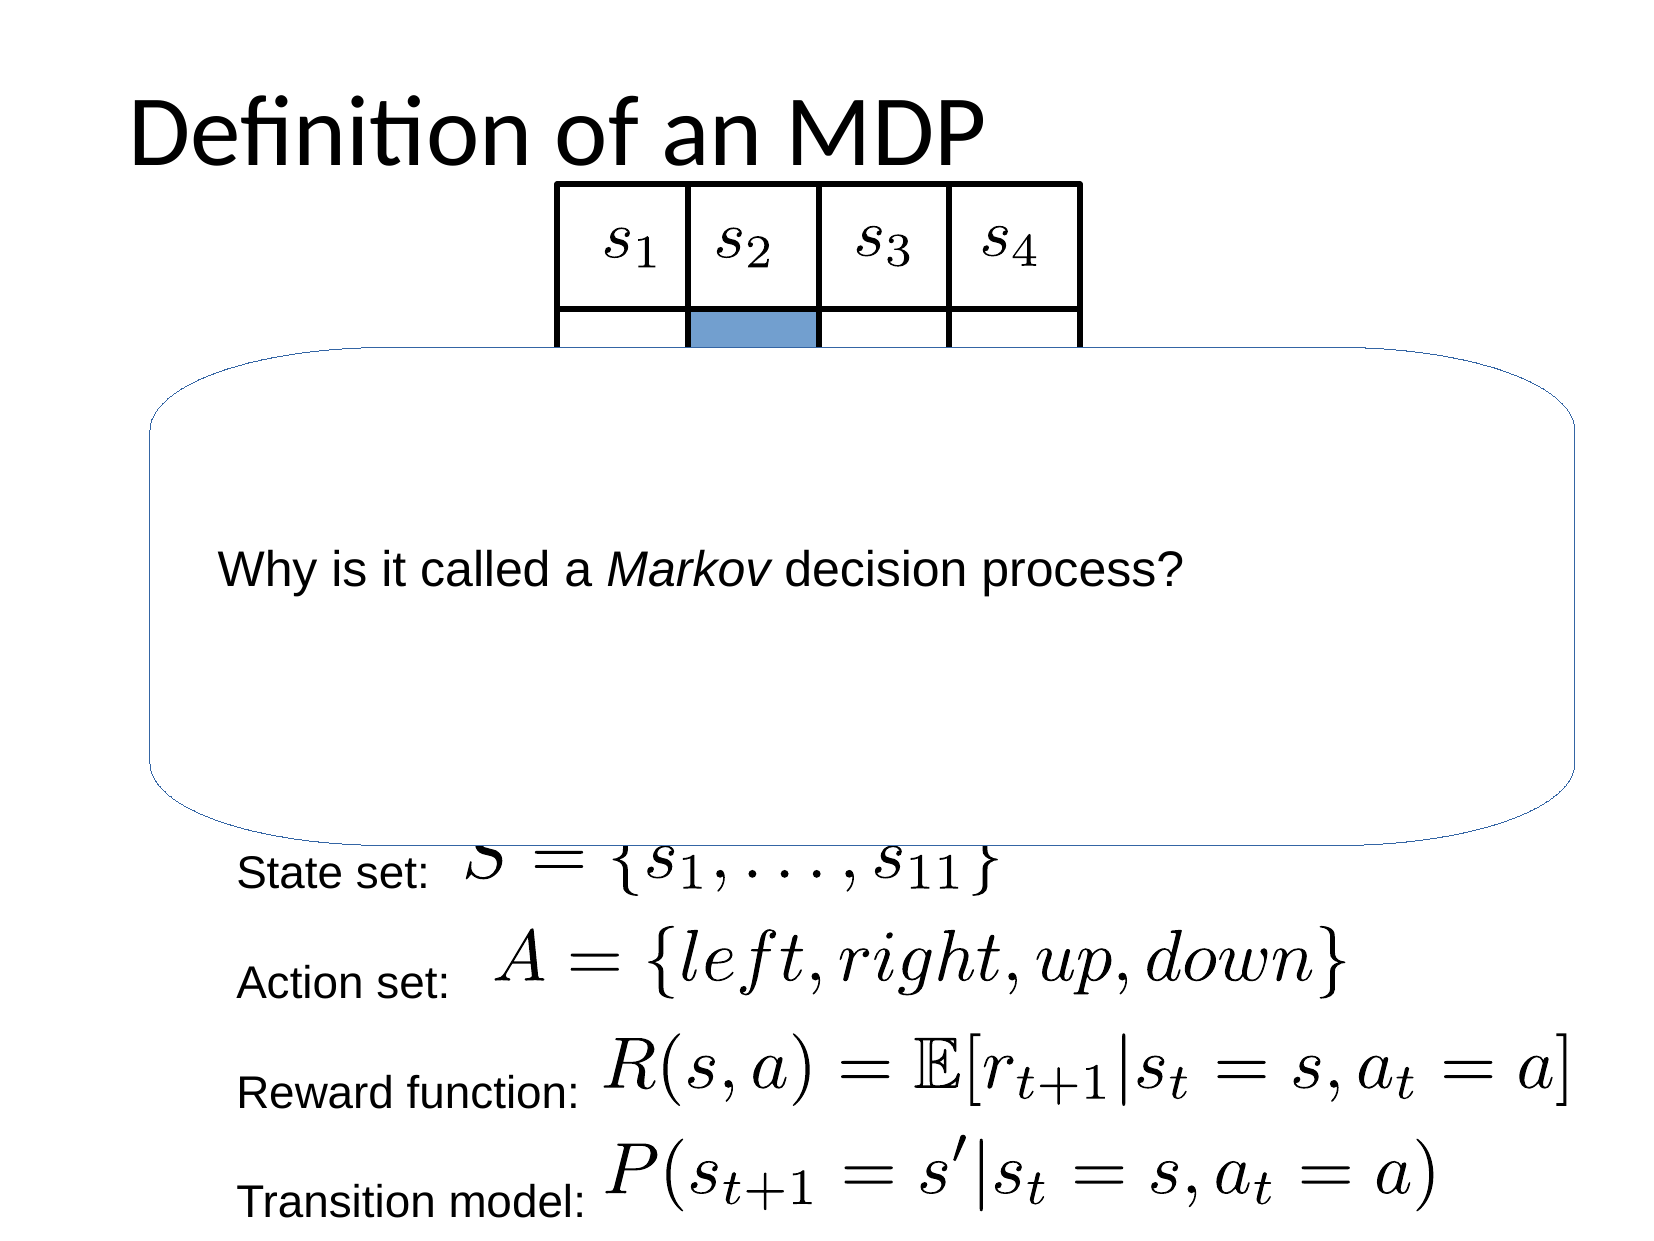

# Definition of an MDP

Why is it called a Markov decision process?

An MDP is a tuple:

where

State set:

Action set:

Reward function:

Transition model: